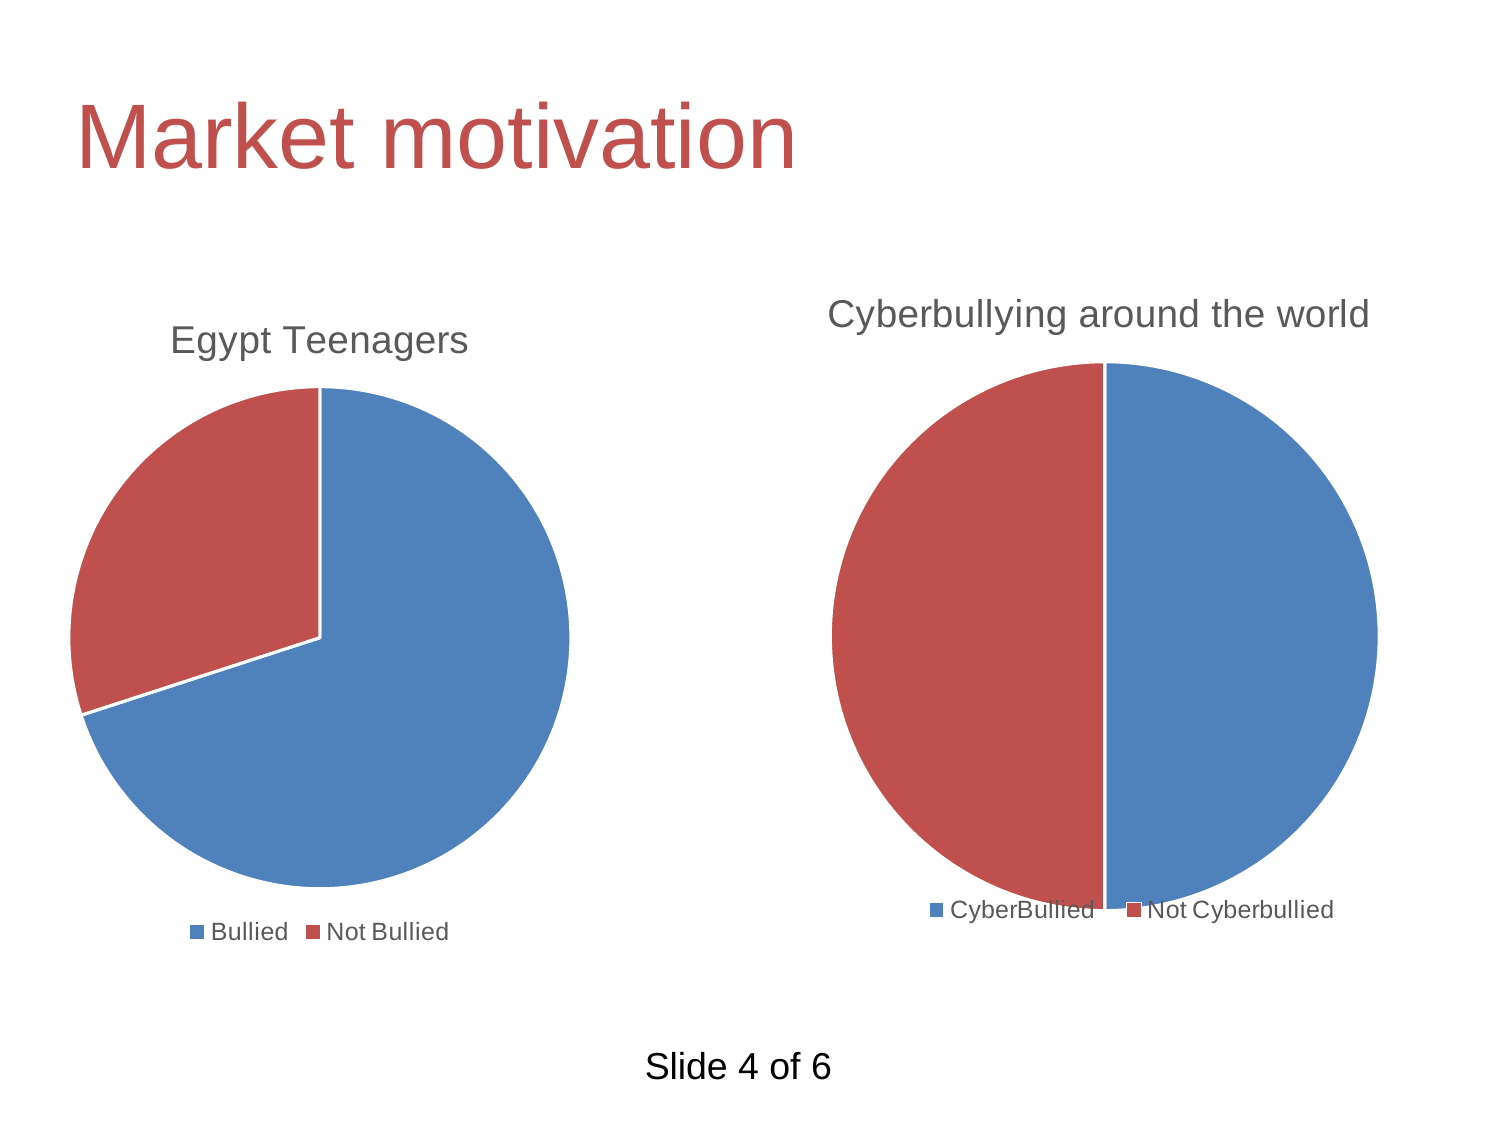

Market motivation

### Chart: Cyberbullying around the world

| Category | Column1 |
|---|---|
| CyberBullied | 0.5 |
| Not Cyberbullied | 0.5 |

### Chart: Egypt Teenagers

| Category | Sales |
|---|---|
| Bullied | 0.7 |
| Not Bullied | 0.3 |
Slide 4 of 6